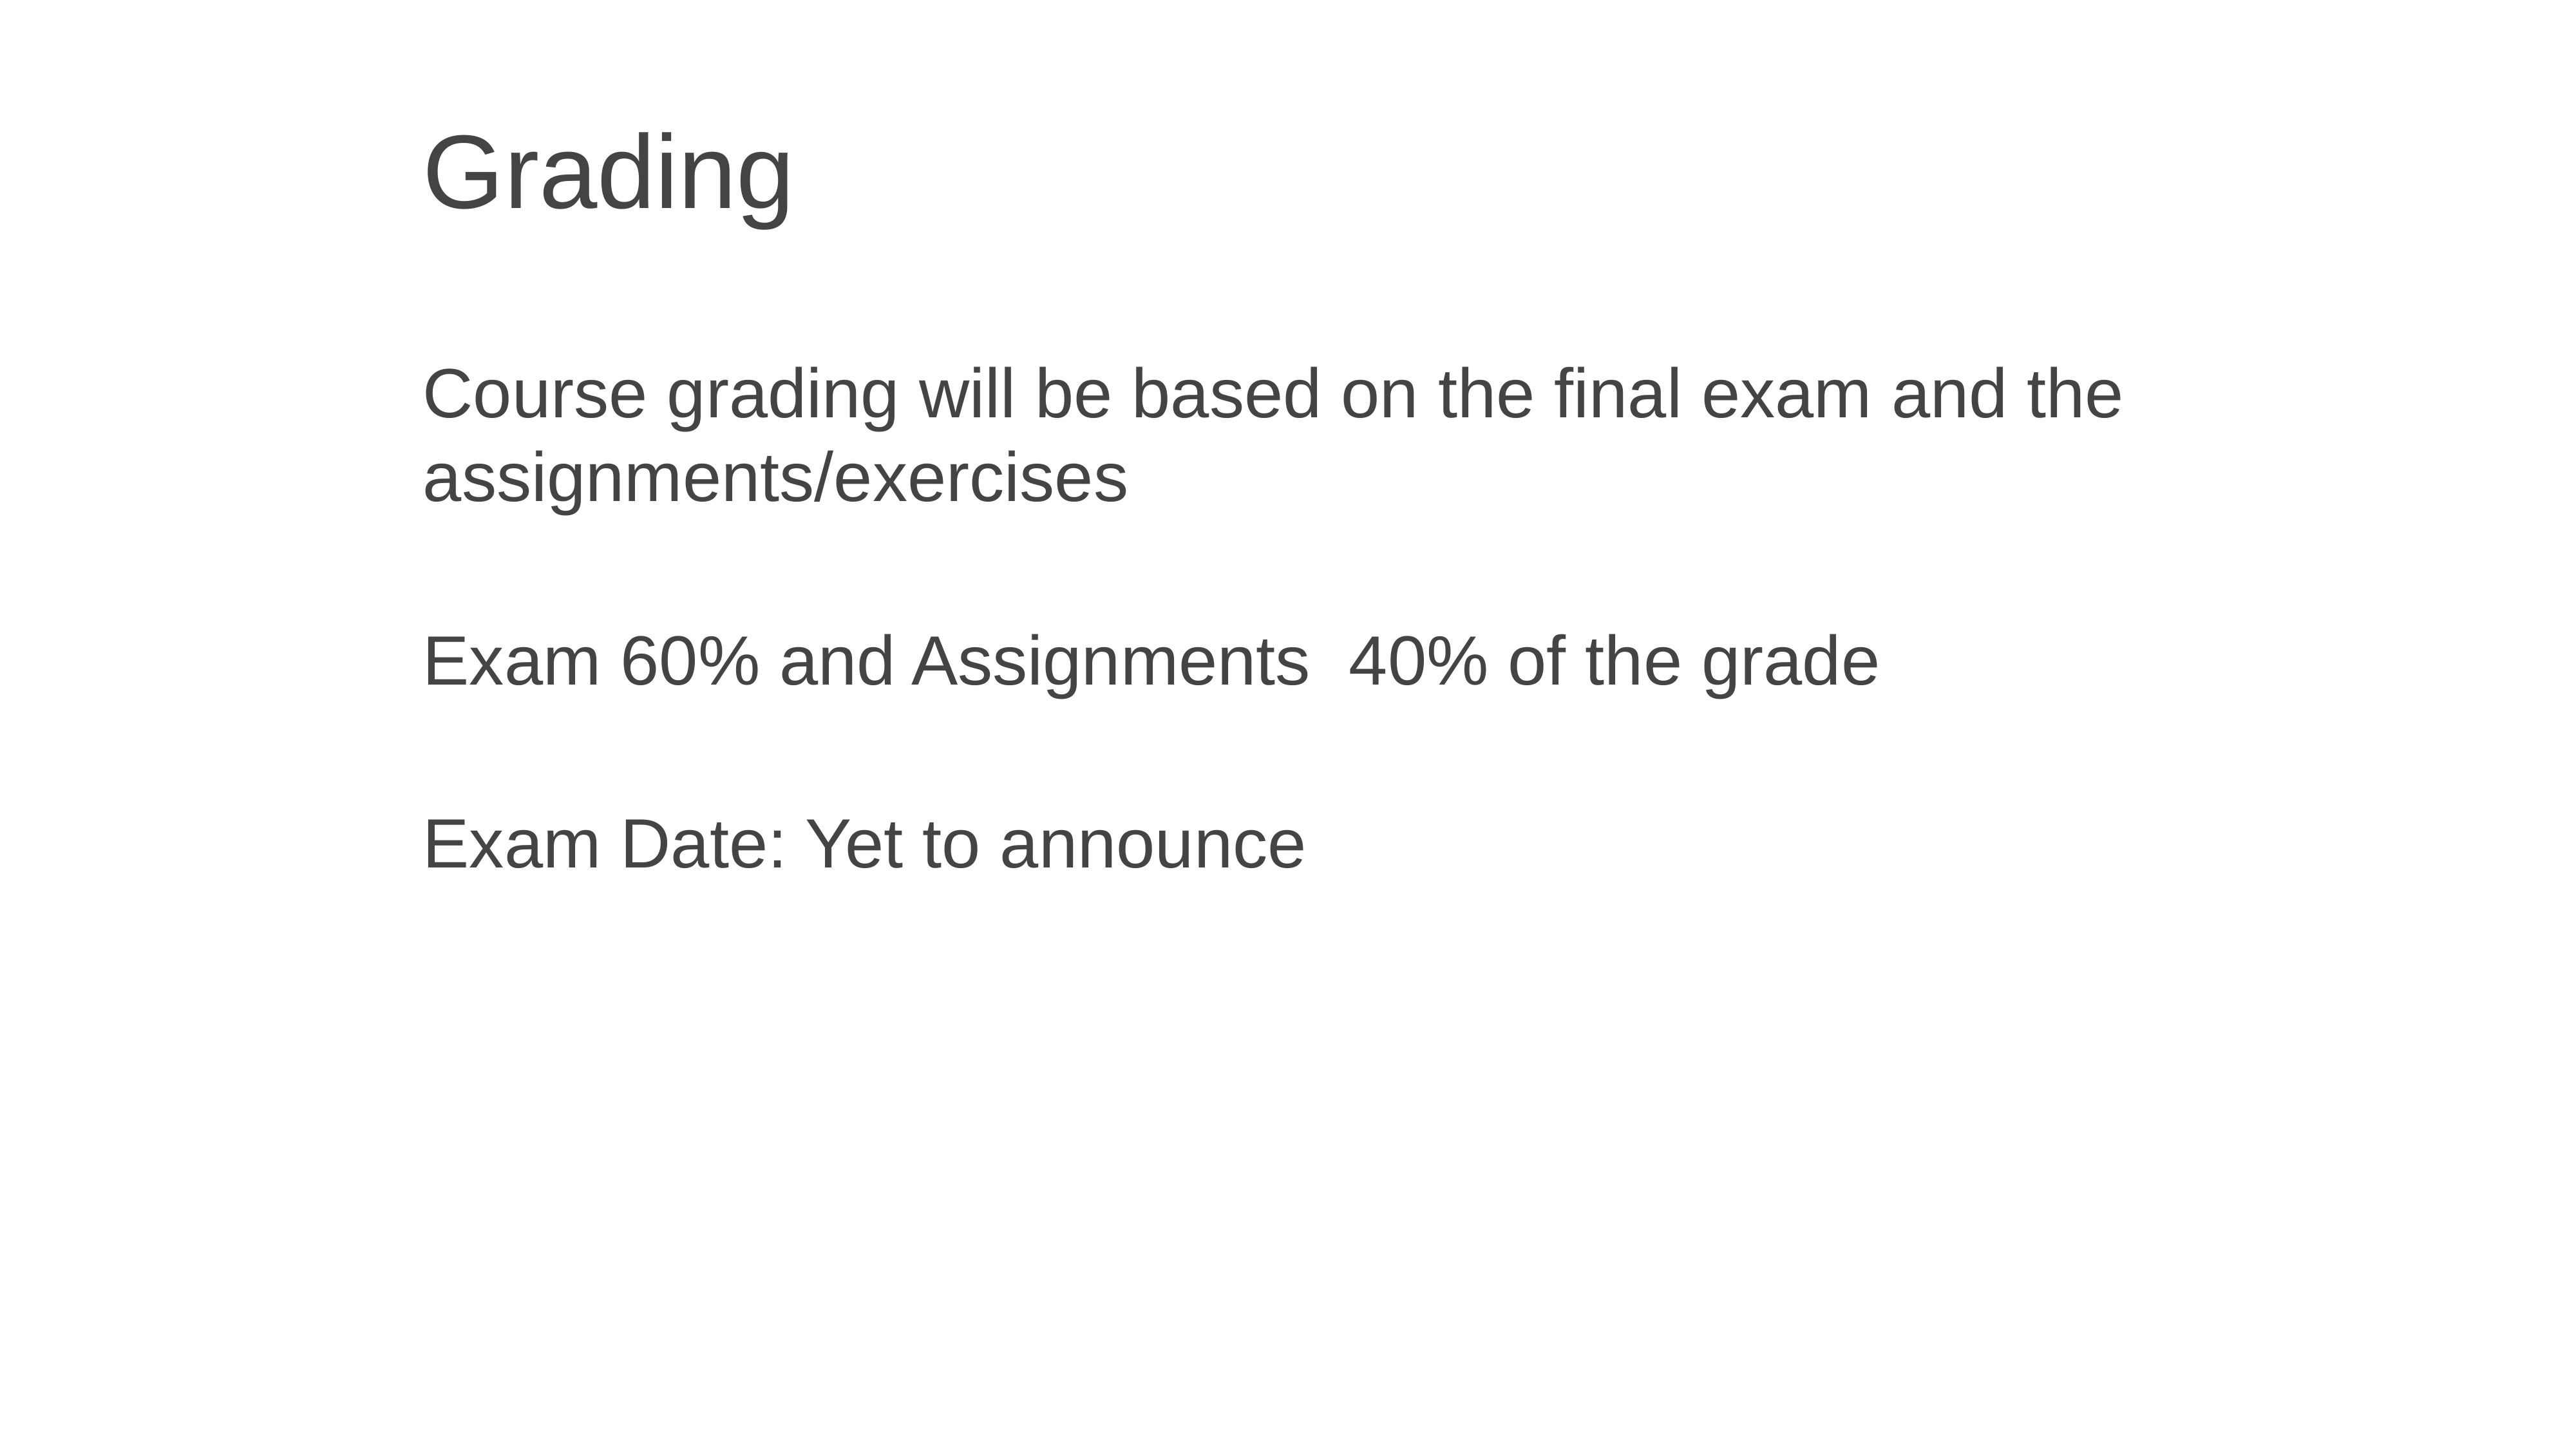

# Grading
Course grading will be based on the final exam and the assignments/exercises

Exam 60% and Assignments  40% of the grade

Exam Date: Yet to announce